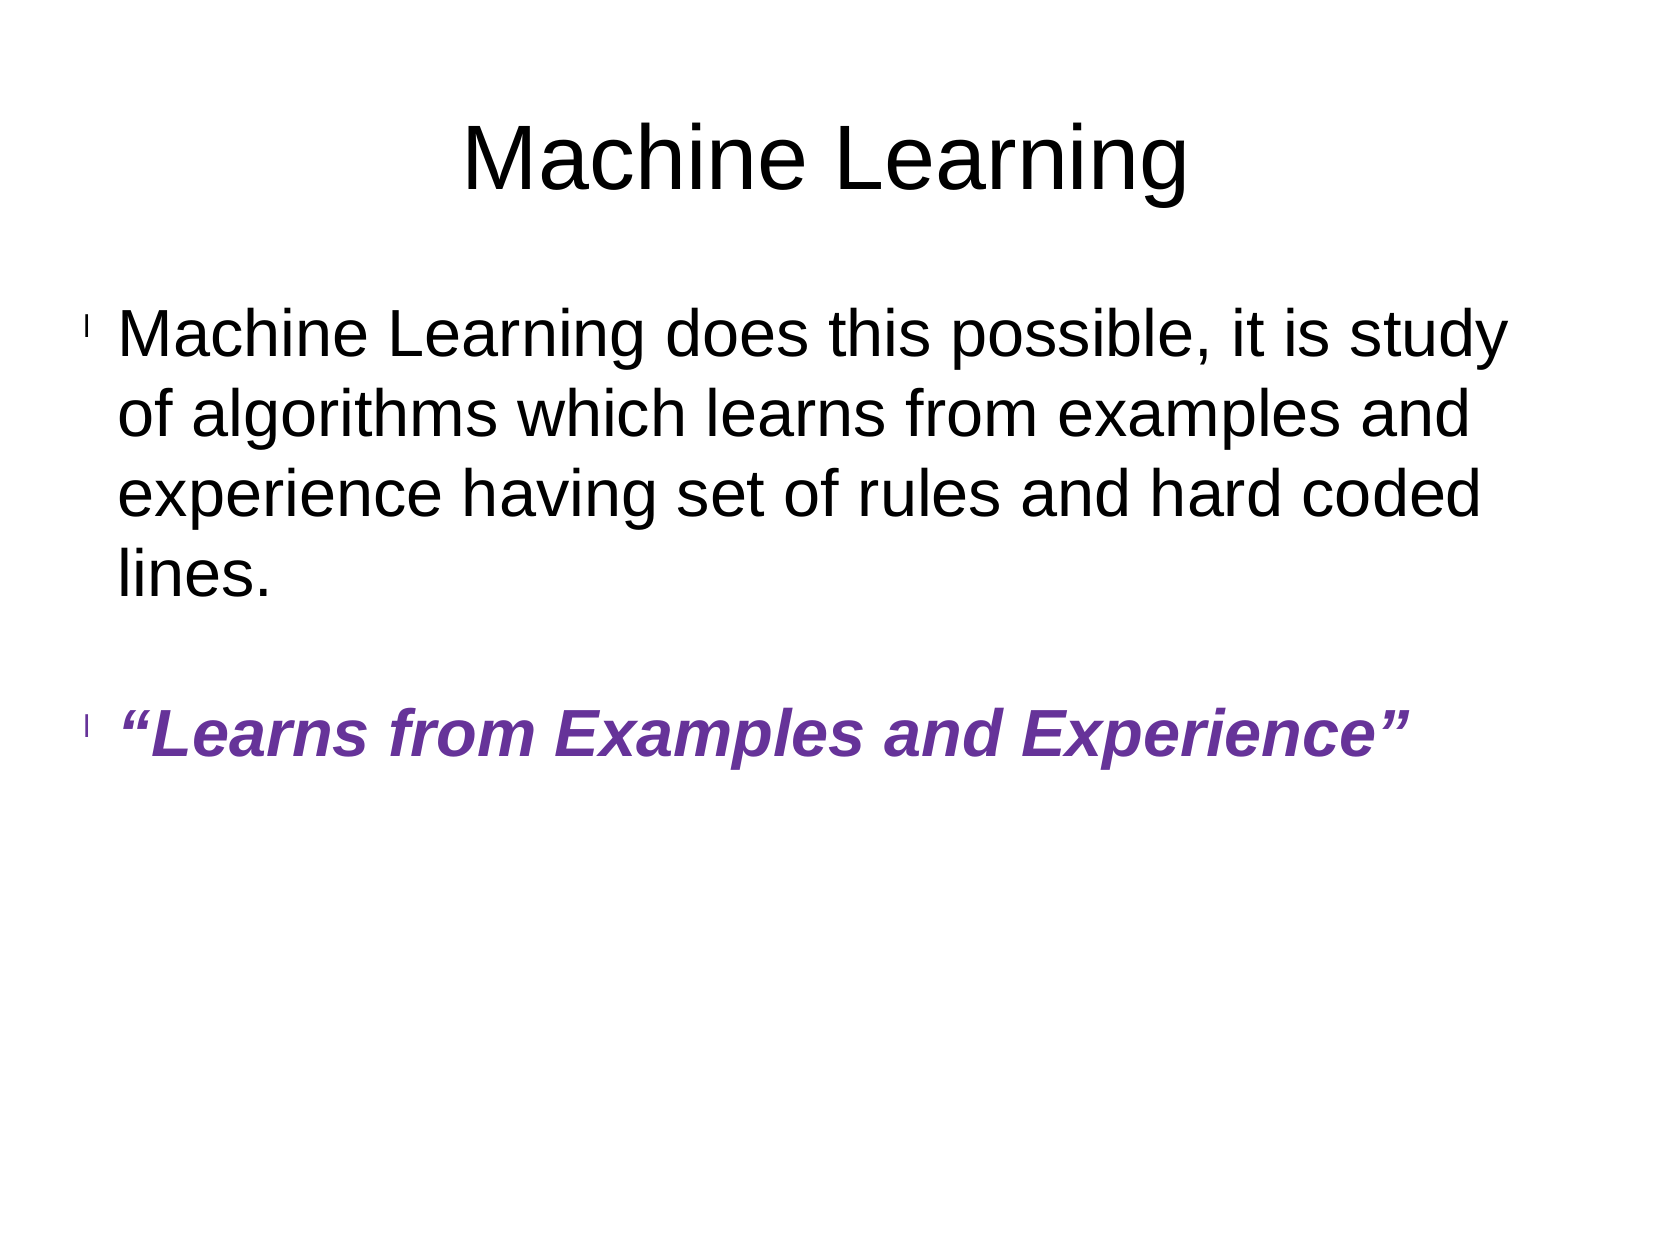

Machine Learning
Machine Learning does this possible, it is study of algorithms which learns from examples and experience having set of rules and hard coded lines.

“Learns from Examples and Experience”